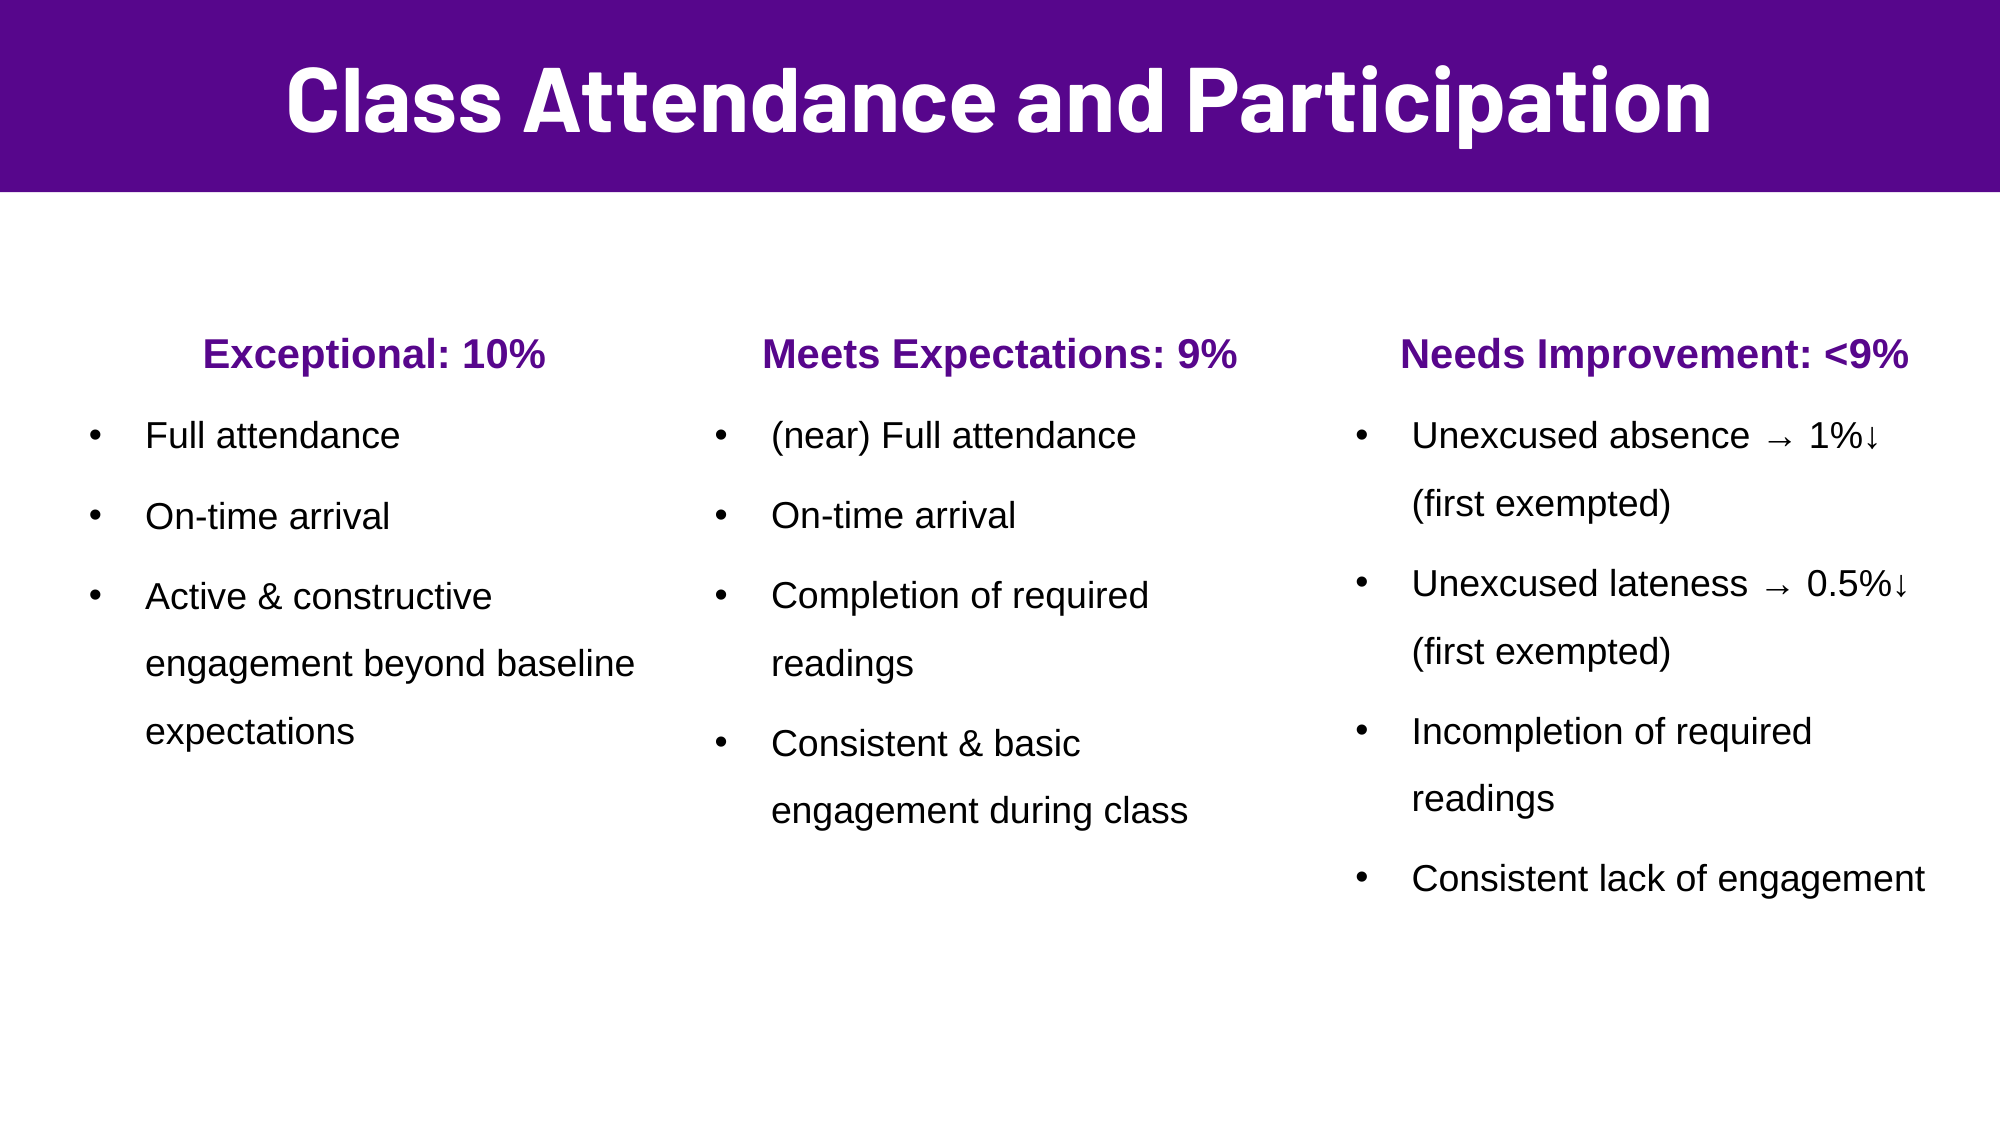

Class Attendance and Participation
Exceptional: 10%
Full attendance
On-time arrival
Active & constructive engagement beyond baseline expectations
Meets Expectations: 9%
(near) Full attendance
On-time arrival
Completion of required readings
Consistent & basic engagement during class
Needs Improvement: <9%
Unexcused absence → 1%↓ (first exempted)
Unexcused lateness → 0.5%↓ (first exempted)
Incompletion of required readings
Consistent lack of engagement